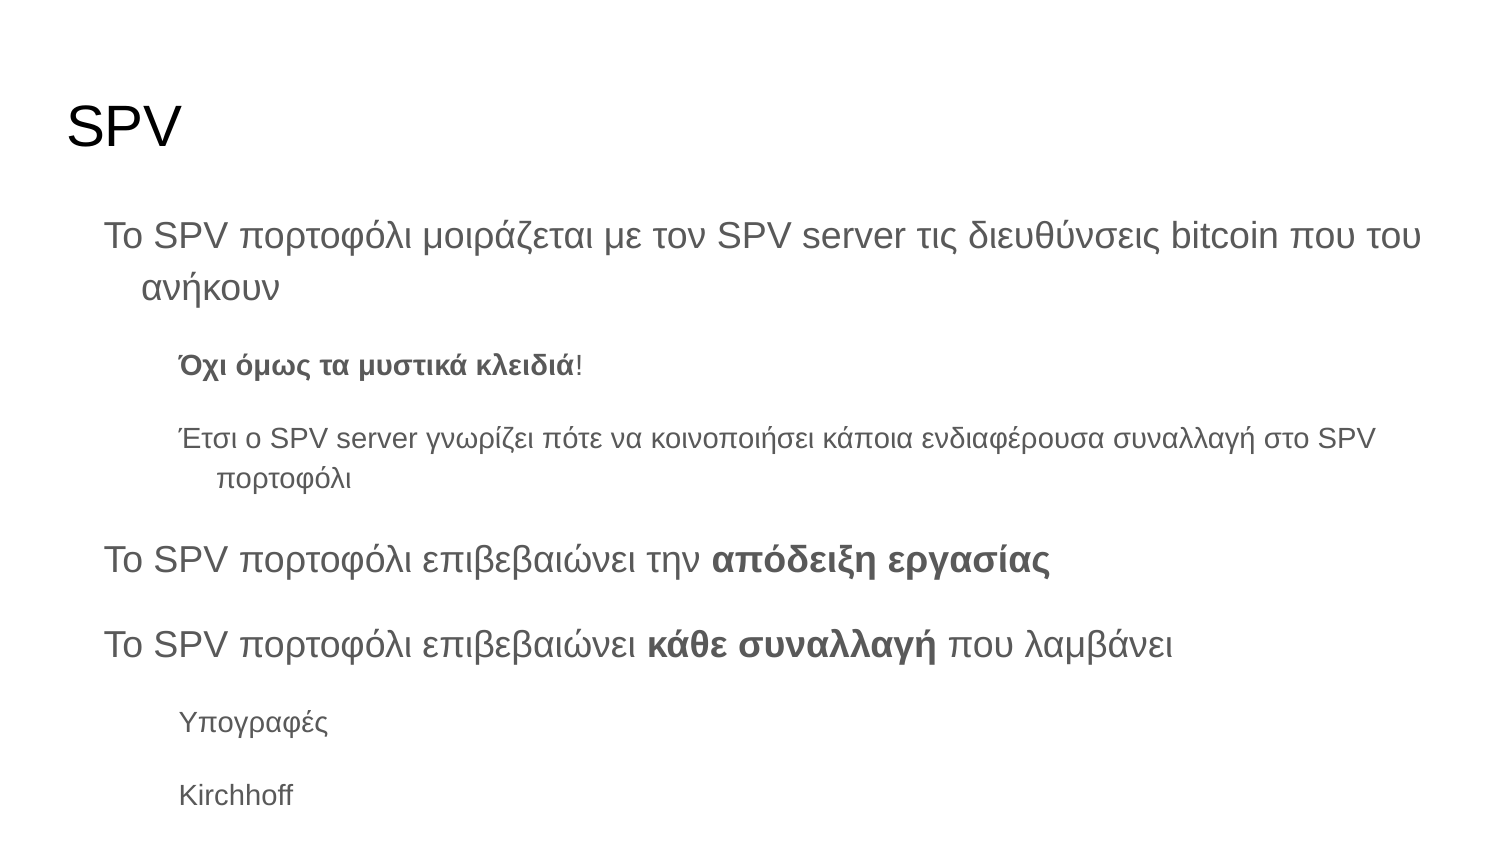

# SPV
Το SPV πορτοφόλι μοιράζεται με τον SPV server τις διευθύνσεις bitcoin που του ανήκουν
Όχι όμως τα μυστικά κλειδιά!
Έτσι ο SPV server γνωρίζει πότε να κοινοποιήσει κάποια ενδιαφέρουσα συναλλαγή στο SPV πορτοφόλι
Το SPV πορτοφόλι επιβεβαιώνει την απόδειξη εργασίας
Το SPV πορτοφόλι επιβεβαιώνει κάθε συναλλαγή που λαμβάνει
Υπογραφές
Kirchhoff
Το SPV πορτοφόλι επιβεβαιώνει ότι η συναλλαγή ανήκει στο Merkle δέντρο ενός block